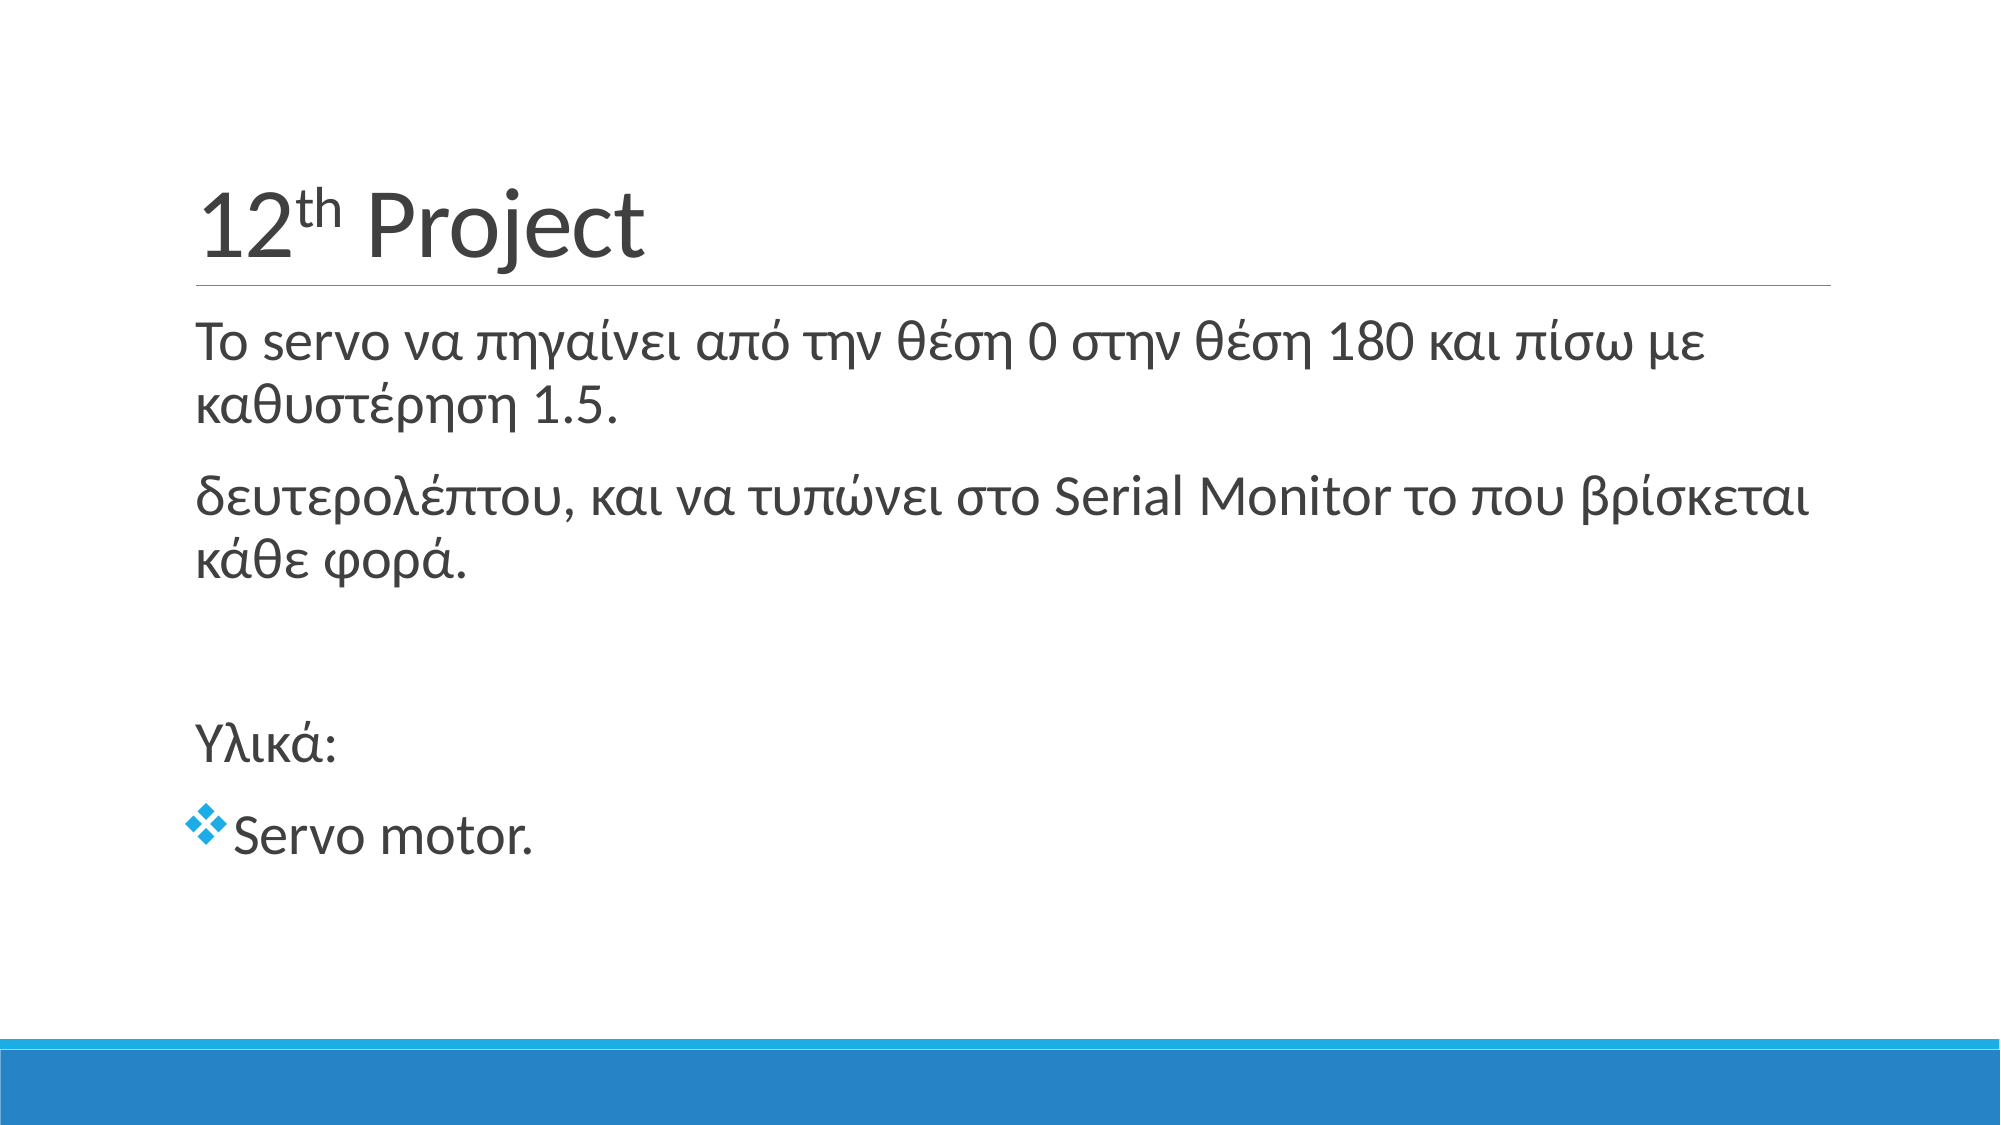

# 12th Project
Το servo να πηγαίνει από την θέση 0 στην θέση 180 και πίσω με καθυστέρηση 1.5.
δευτερολέπτου, και να τυπώνει στο Serial Monitor το που βρίσκεται κάθε φορά.

Υλικά:
Servo motor.